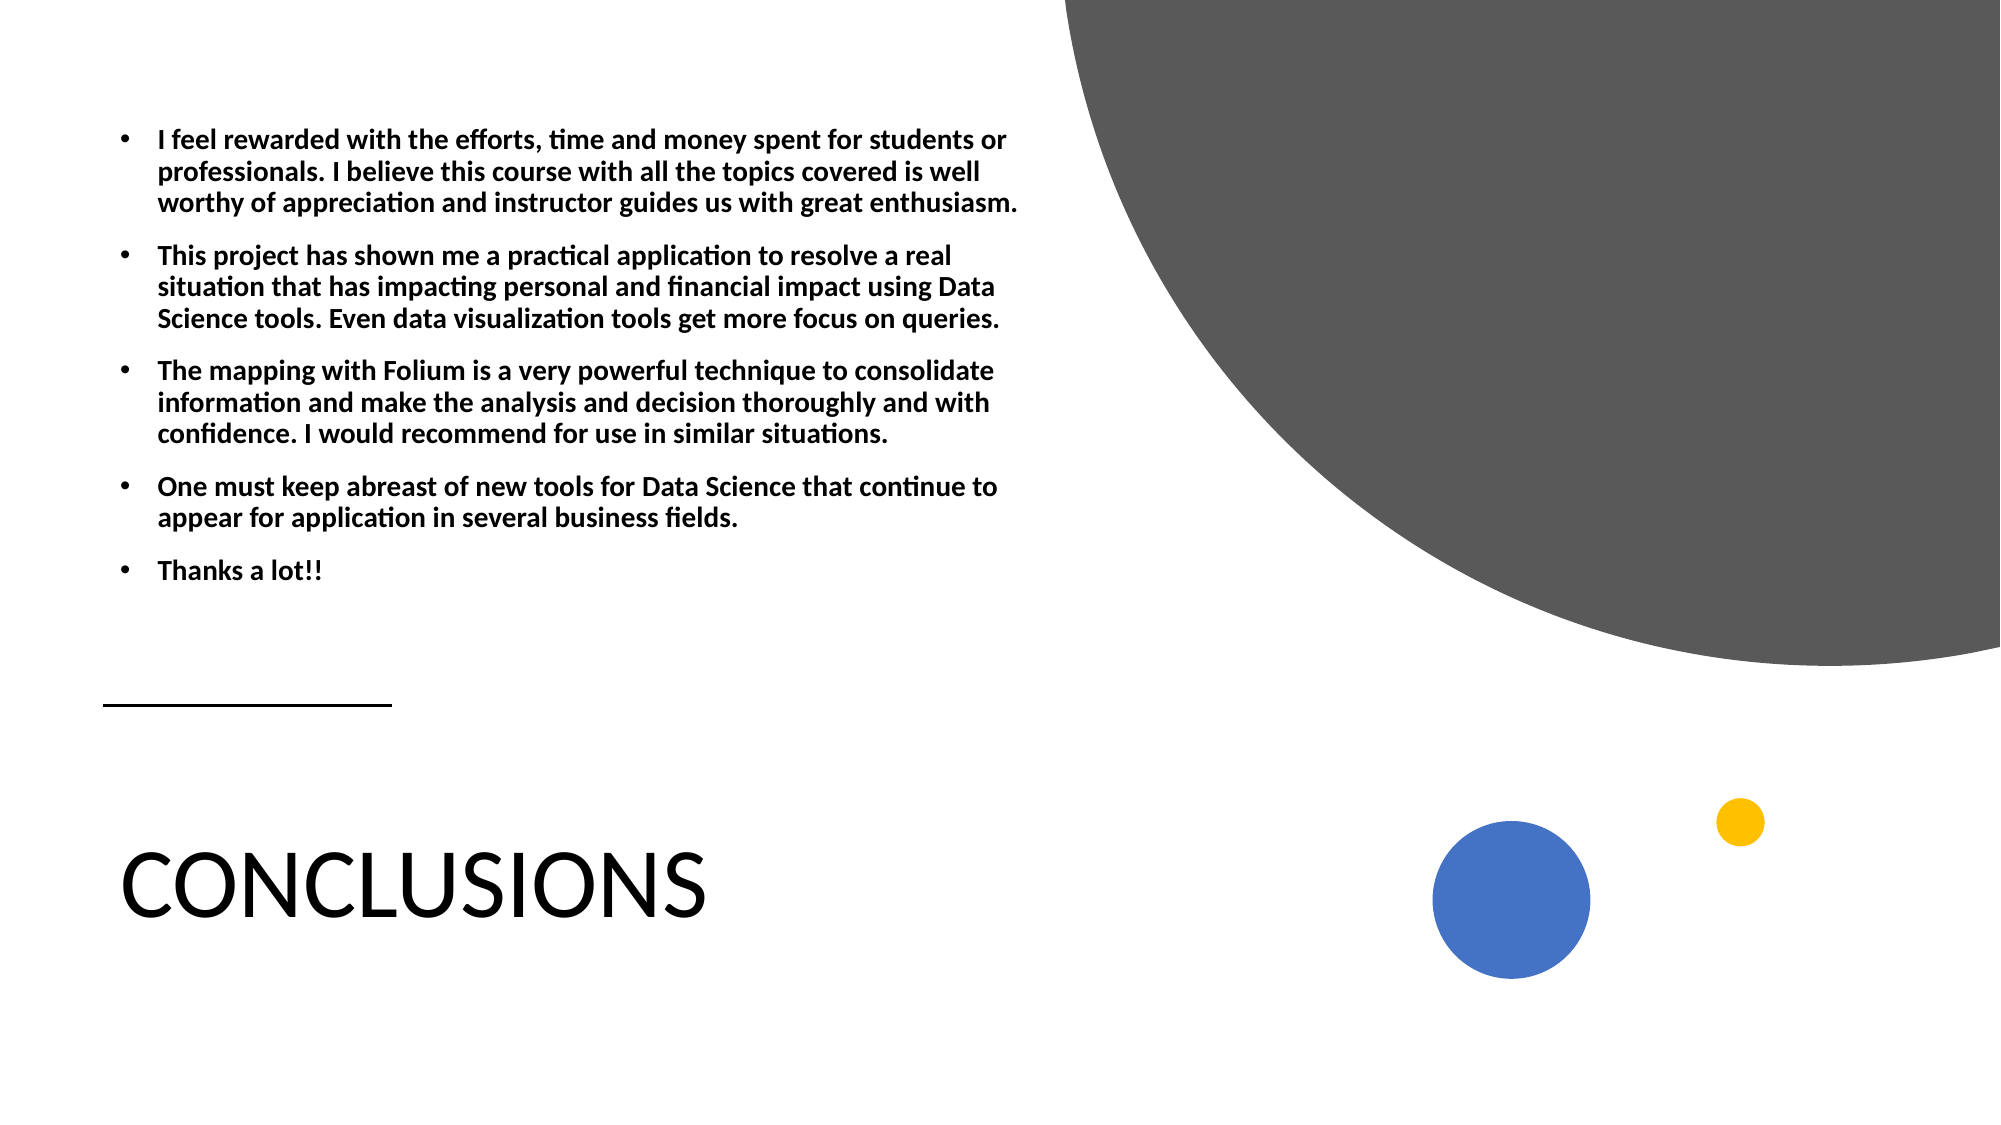

I feel rewarded with the efforts, time and money spent for students or professionals. I believe this course with all the topics covered is well worthy of appreciation and instructor guides us with great enthusiasm.
This project has shown me a practical application to resolve a real situation that has impacting personal and financial impact using Data Science tools. Even data visualization tools get more focus on queries.
The mapping with Folium is a very powerful technique to consolidate information and make the analysis and decision thoroughly and with confidence. I would recommend for use in similar situations.
One must keep abreast of new tools for Data Science that continue to appear for application in several business fields.
Thanks a lot!!

# CONCLUSIONS